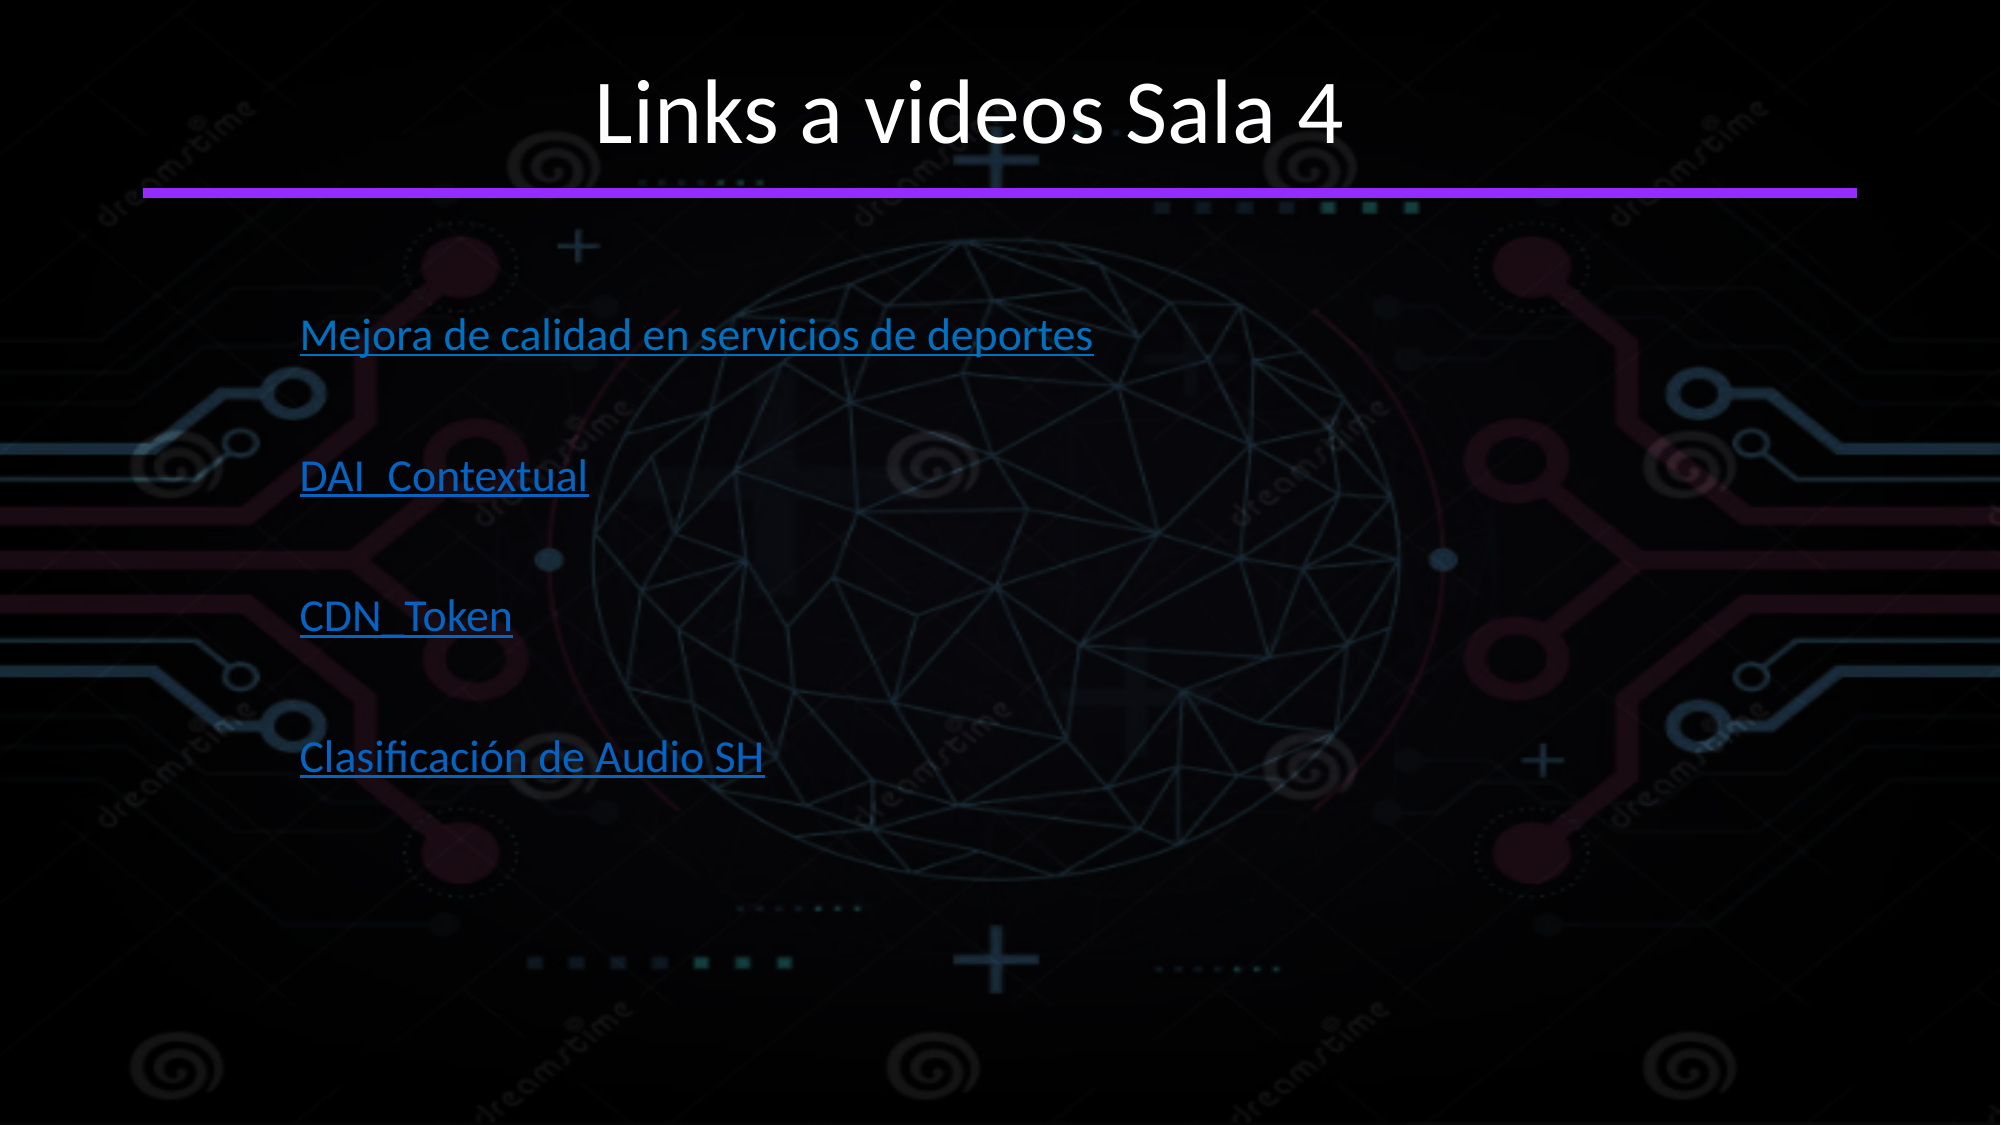

Links a videos Sala 4
Mejora de calidad en servicios de deportes

DAI_Contextual

CDN_Token

Clasificación de Audio SH

Demo_DAI_Contextual_2023.mp4